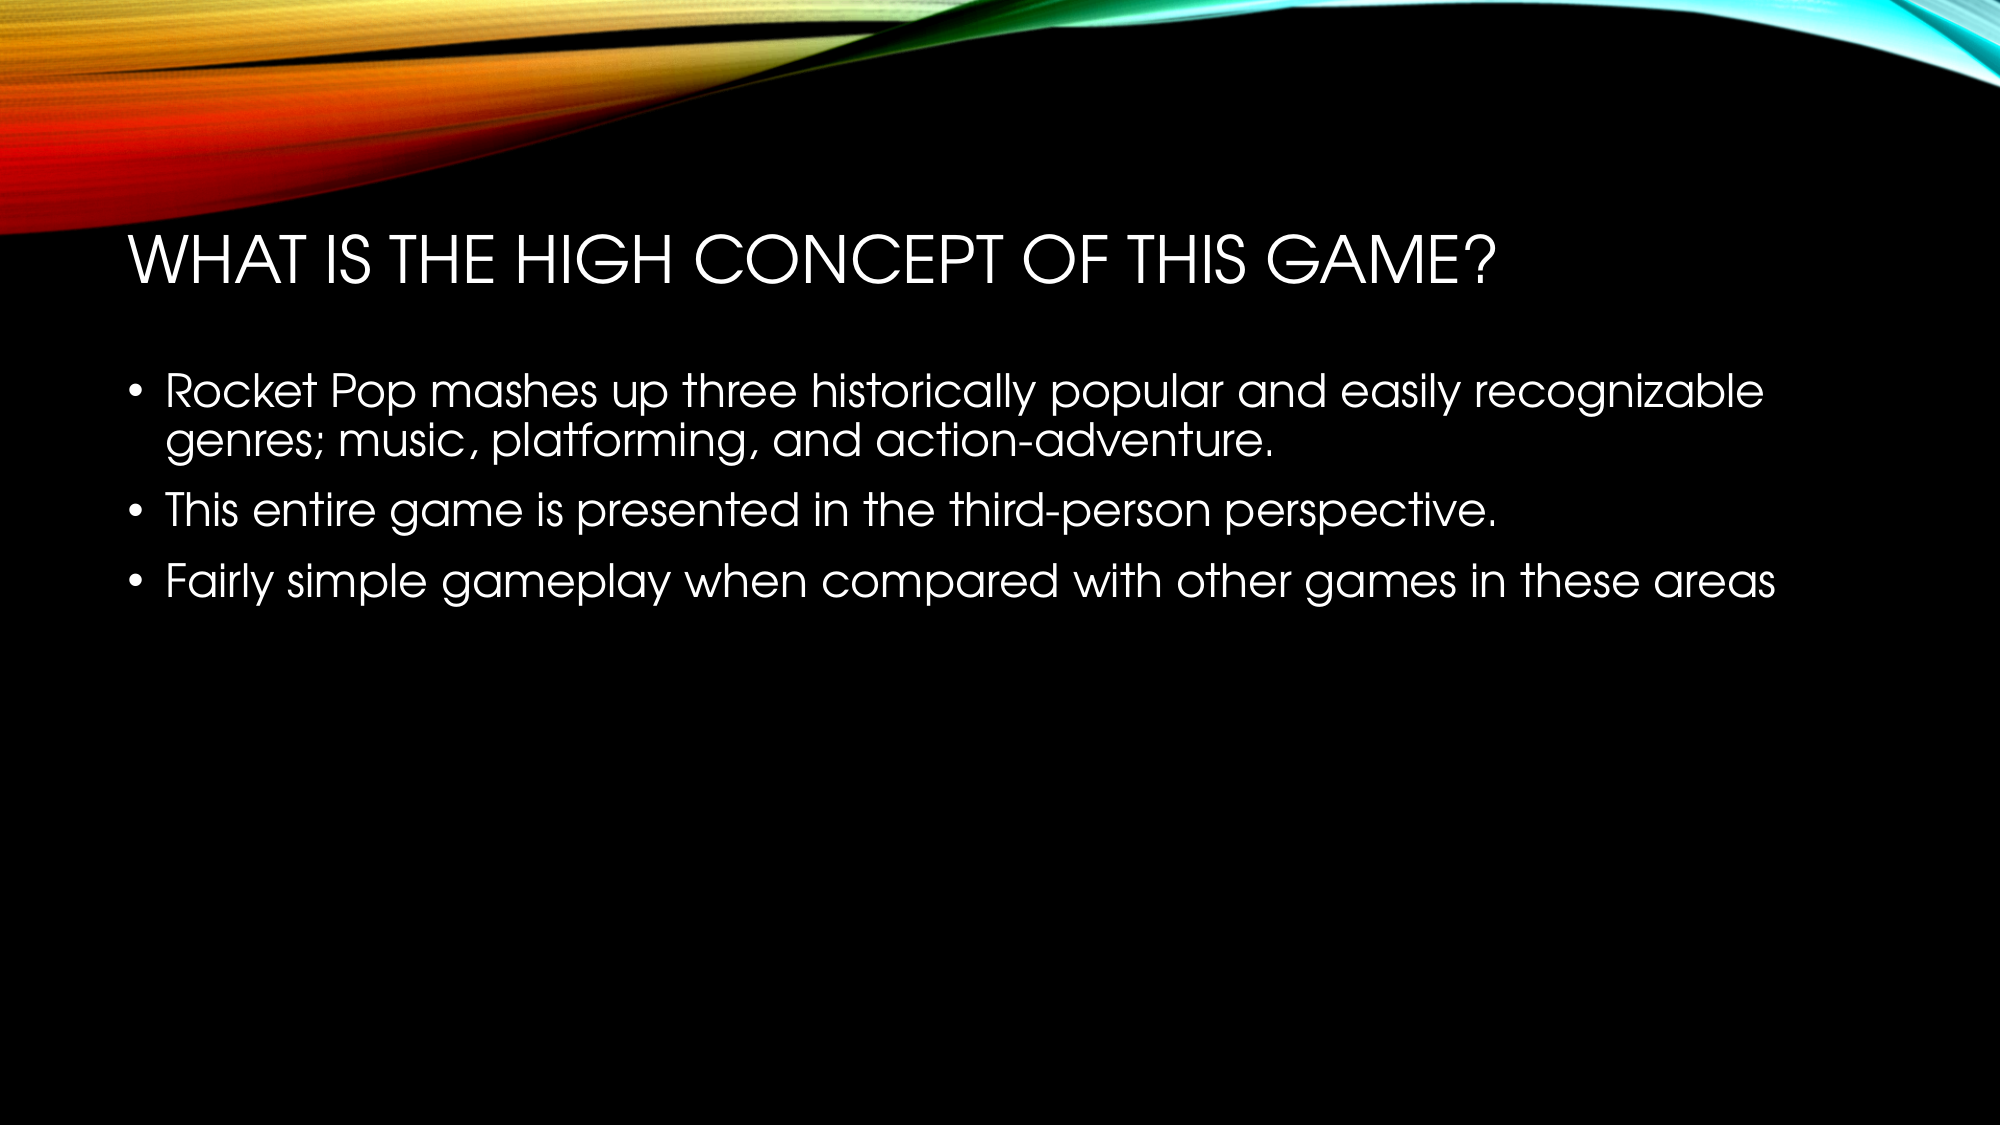

# What is the high concept of this game?
Rocket Pop mashes up three historically popular and easily recognizable genres; music, platforming, and action-adventure.
This entire game is presented in the third-person perspective.
Fairly simple gameplay when compared with other games in these areas